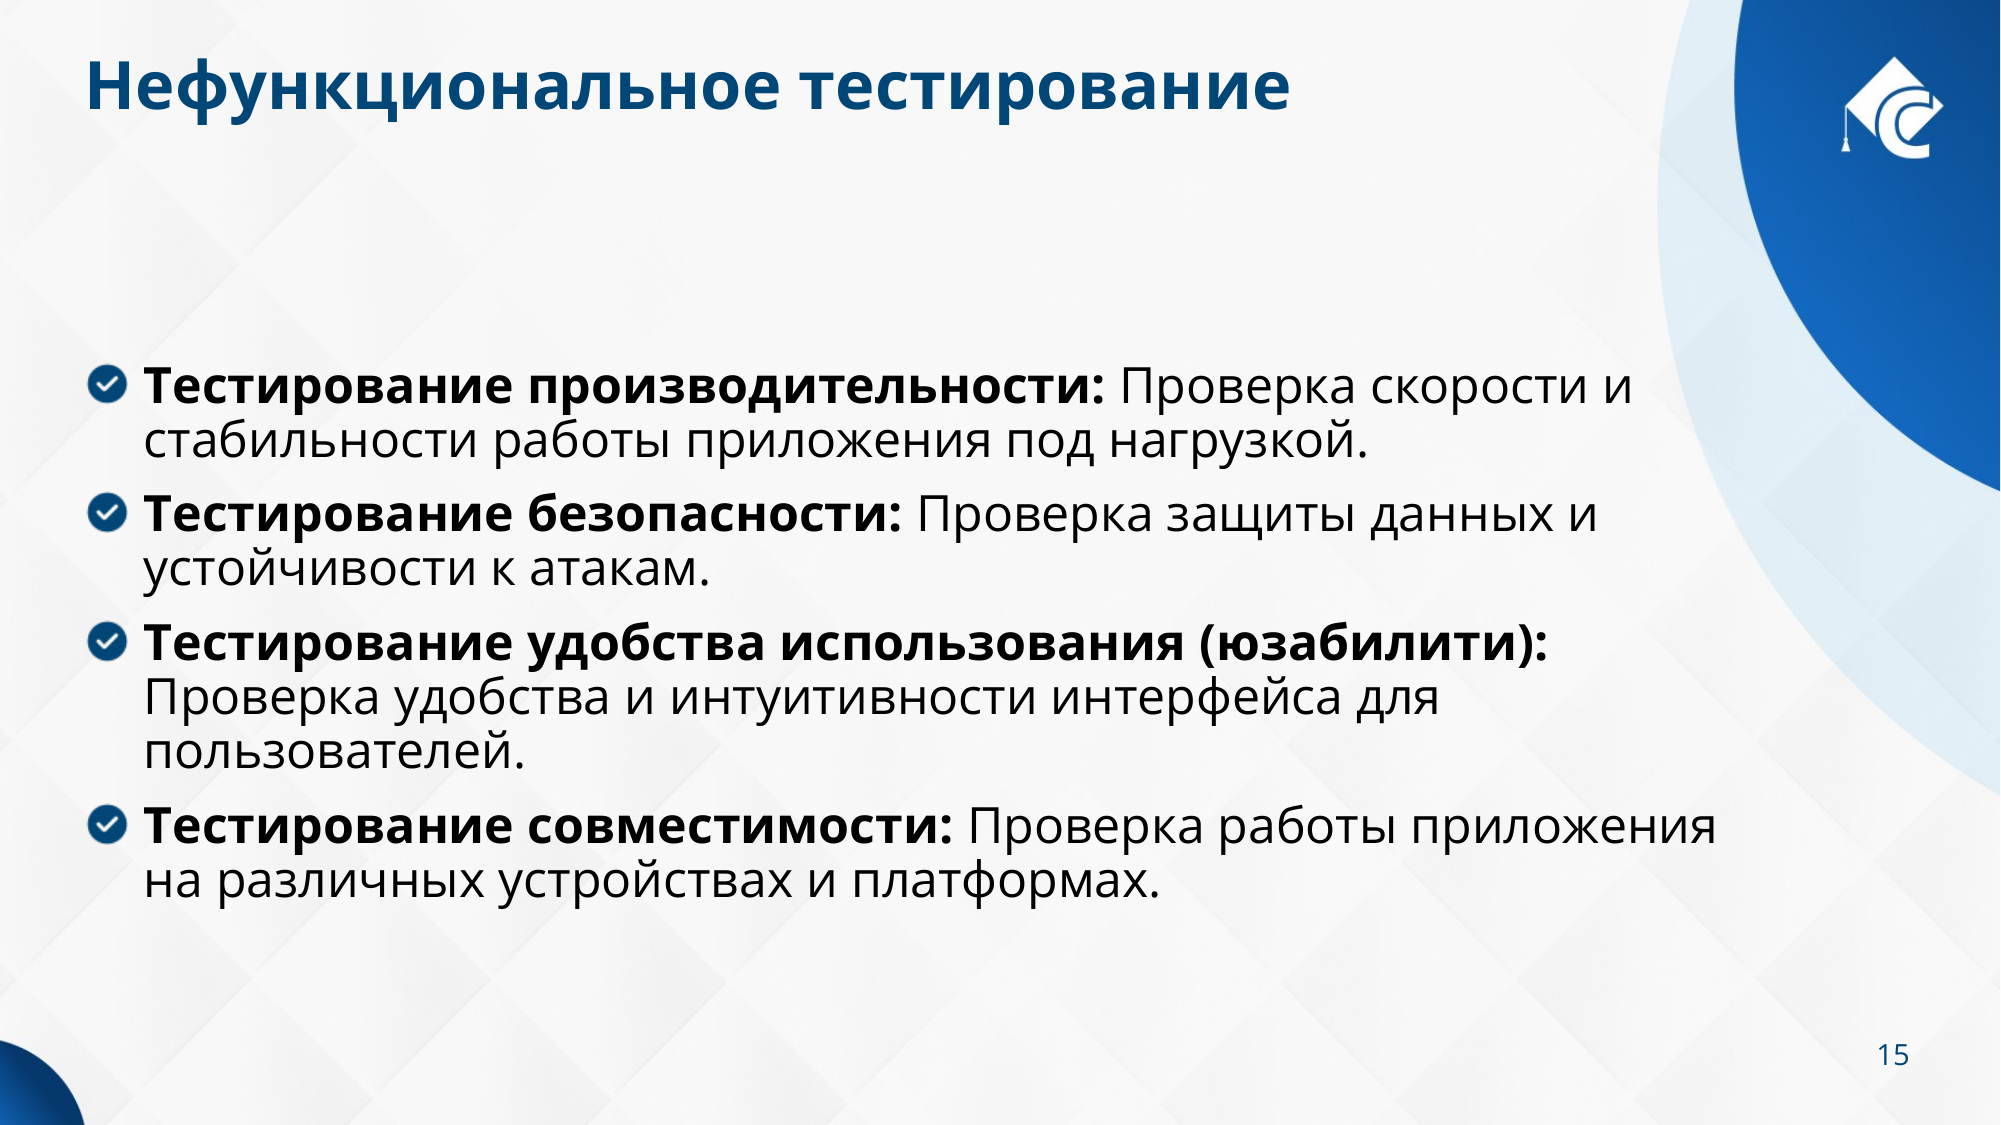

# Нефункциональное тестирование
Тестирование производительности: Проверка скорости и стабильности работы приложения под нагрузкой.
Тестирование безопасности: Проверка защиты данных и устойчивости к атакам.
Тестирование удобства использования (юзабилити): Проверка удобства и интуитивности интерфейса для пользователей.
Тестирование совместимости: Проверка работы приложения на различных устройствах и платформах.
15